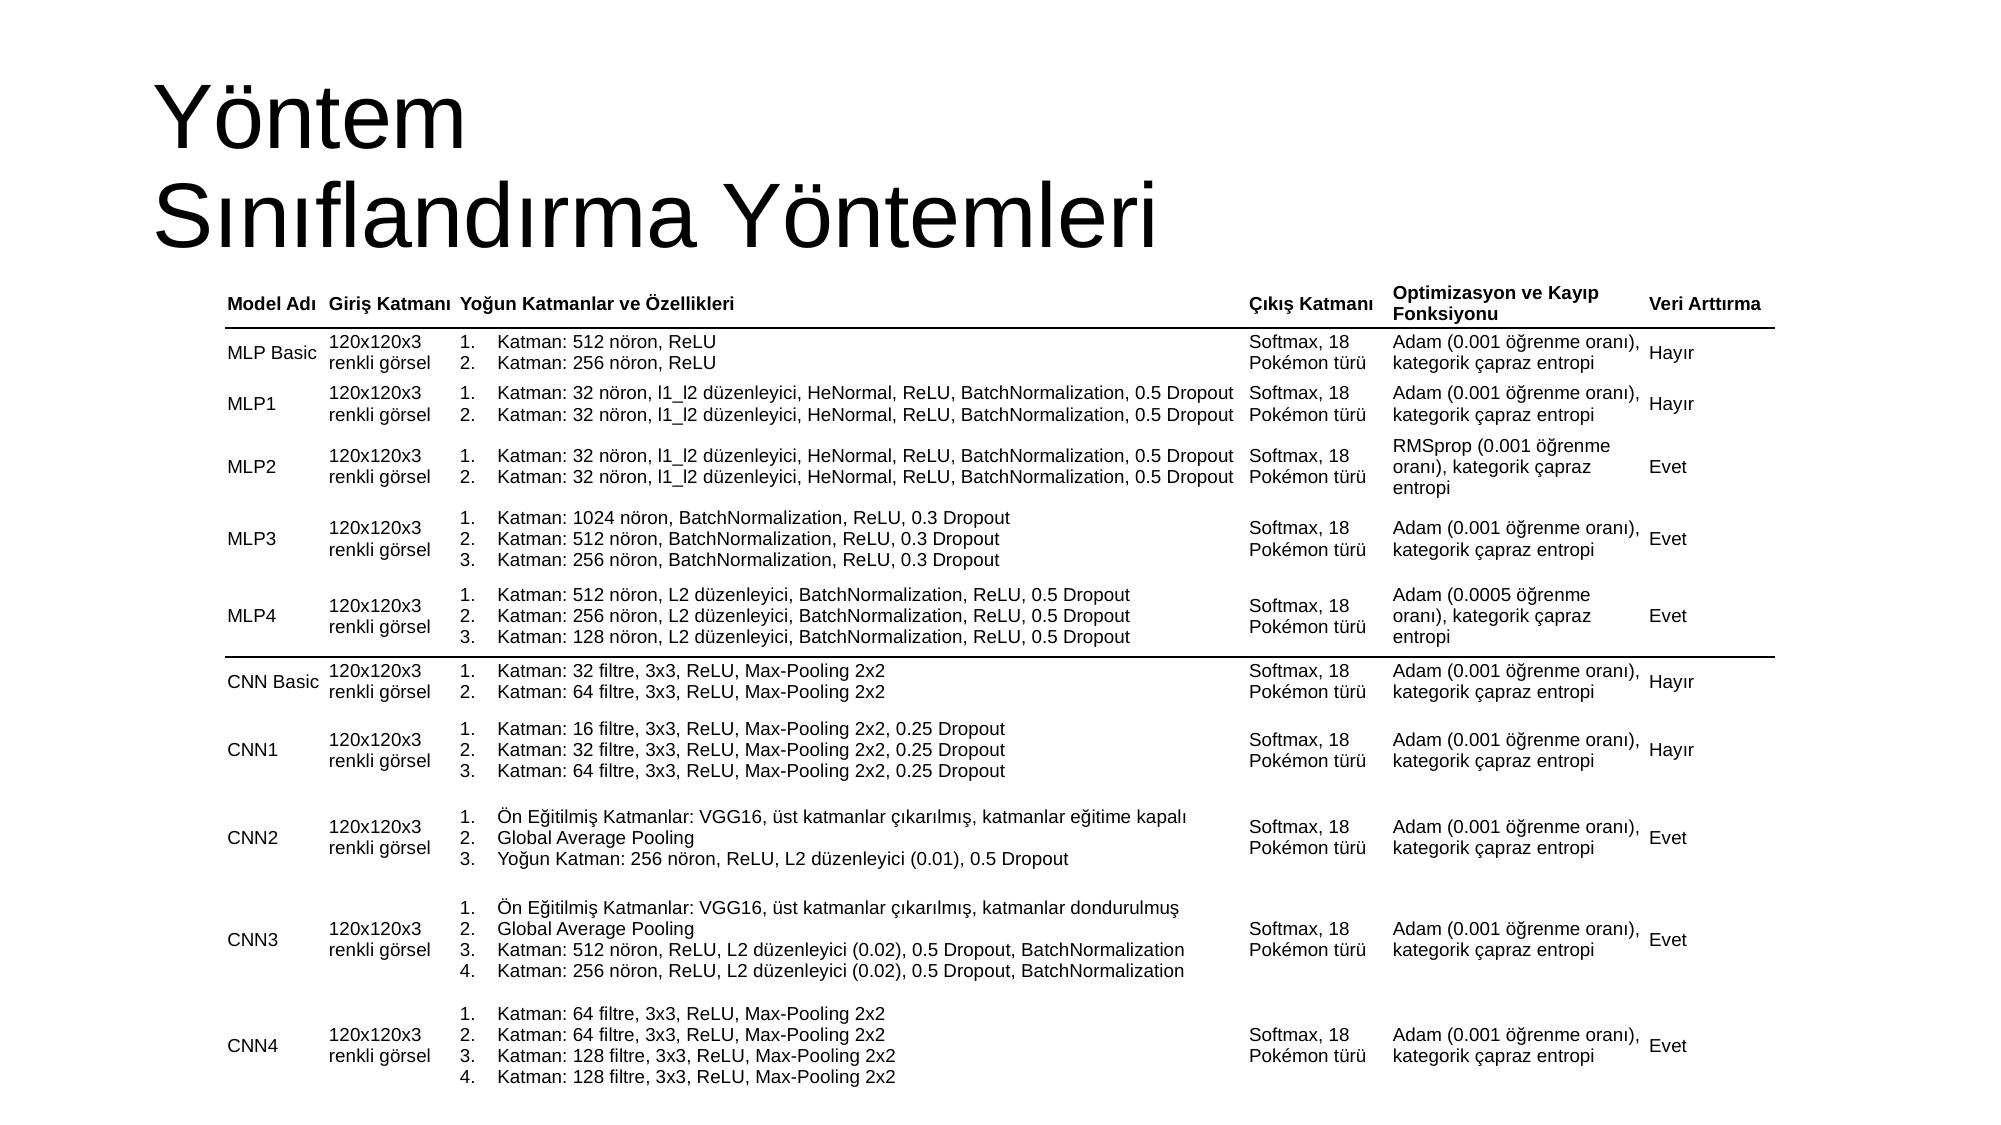

# Yöntem
Sınıflandırma Yöntemleri
| Model Adı | Giriş Katmanı | Yoğun Katmanlar ve Özellikleri | Çıkış Katmanı | Optimizasyon ve Kayıp Fonksiyonu | Veri Arttırma |
| --- | --- | --- | --- | --- | --- |
| MLP Basic | 120x120x3 renkli görsel | Katman: 512 nöron, ReLU Katman: 256 nöron, ReLU | Softmax, 18 Pokémon türü | Adam (0.001 öğrenme oranı), kategorik çapraz entropi | Hayır |
| MLP1 | 120x120x3 renkli görsel | Katman: 32 nöron, l1\_l2 düzenleyici, HeNormal, ReLU, BatchNormalization, 0.5 Dropout Katman: 32 nöron, l1\_l2 düzenleyici, HeNormal, ReLU, BatchNormalization, 0.5 Dropout | Softmax, 18 Pokémon türü | Adam (0.001 öğrenme oranı), kategorik çapraz entropi | Hayır |
| MLP2 | 120x120x3 renkli görsel | Katman: 32 nöron, l1\_l2 düzenleyici, HeNormal, ReLU, BatchNormalization, 0.5 Dropout Katman: 32 nöron, l1\_l2 düzenleyici, HeNormal, ReLU, BatchNormalization, 0.5 Dropout | Softmax, 18 Pokémon türü | RMSprop (0.001 öğrenme oranı), kategorik çapraz entropi | Evet |
| MLP3 | 120x120x3 renkli görsel | Katman: 1024 nöron, BatchNormalization, ReLU, 0.3 Dropout Katman: 512 nöron, BatchNormalization, ReLU, 0.3 Dropout Katman: 256 nöron, BatchNormalization, ReLU, 0.3 Dropout | Softmax, 18 Pokémon türü | Adam (0.001 öğrenme oranı), kategorik çapraz entropi | Evet |
| MLP4 | 120x120x3 renkli görsel | Katman: 512 nöron, L2 düzenleyici, BatchNormalization, ReLU, 0.5 Dropout Katman: 256 nöron, L2 düzenleyici, BatchNormalization, ReLU, 0.5 Dropout Katman: 128 nöron, L2 düzenleyici, BatchNormalization, ReLU, 0.5 Dropout | Softmax, 18 Pokémon türü | Adam (0.0005 öğrenme oranı), kategorik çapraz entropi | Evet |
| CNN Basic | 120x120x3 renkli görsel | Katman: 32 filtre, 3x3, ReLU, Max-Pooling 2x2 Katman: 64 filtre, 3x3, ReLU, Max-Pooling 2x2 | Softmax, 18 Pokémon türü | Adam (0.001 öğrenme oranı), kategorik çapraz entropi | Hayır |
| CNN1 | 120x120x3 renkli görsel | Katman: 16 filtre, 3x3, ReLU, Max-Pooling 2x2, 0.25 Dropout Katman: 32 filtre, 3x3, ReLU, Max-Pooling 2x2, 0.25 Dropout Katman: 64 filtre, 3x3, ReLU, Max-Pooling 2x2, 0.25 Dropout | Softmax, 18 Pokémon türü | Adam (0.001 öğrenme oranı), kategorik çapraz entropi | Hayır |
| CNN2 | 120x120x3 renkli görsel | Ön Eğitilmiş Katmanlar: VGG16, üst katmanlar çıkarılmış, katmanlar eğitime kapalı Global Average Pooling Yoğun Katman: 256 nöron, ReLU, L2 düzenleyici (0.01), 0.5 Dropout | Softmax, 18 Pokémon türü | Adam (0.001 öğrenme oranı), kategorik çapraz entropi | Evet |
| CNN3 | 120x120x3 renkli görsel | Ön Eğitilmiş Katmanlar: VGG16, üst katmanlar çıkarılmış, katmanlar dondurulmuş Global Average Pooling Katman: 512 nöron, ReLU, L2 düzenleyici (0.02), 0.5 Dropout, BatchNormalization Katman: 256 nöron, ReLU, L2 düzenleyici (0.02), 0.5 Dropout, BatchNormalization | Softmax, 18 Pokémon türü | Adam (0.001 öğrenme oranı), kategorik çapraz entropi | Evet |
| CNN4 | 120x120x3 renkli görsel | Katman: 64 filtre, 3x3, ReLU, Max-Pooling 2x2 Katman: 64 filtre, 3x3, ReLU, Max-Pooling 2x2 Katman: 128 filtre, 3x3, ReLU, Max-Pooling 2x2 Katman: 128 filtre, 3x3, ReLU, Max-Pooling 2x2 | Softmax, 18 Pokémon türü | Adam (0.001 öğrenme oranı), kategorik çapraz entropi | Evet |